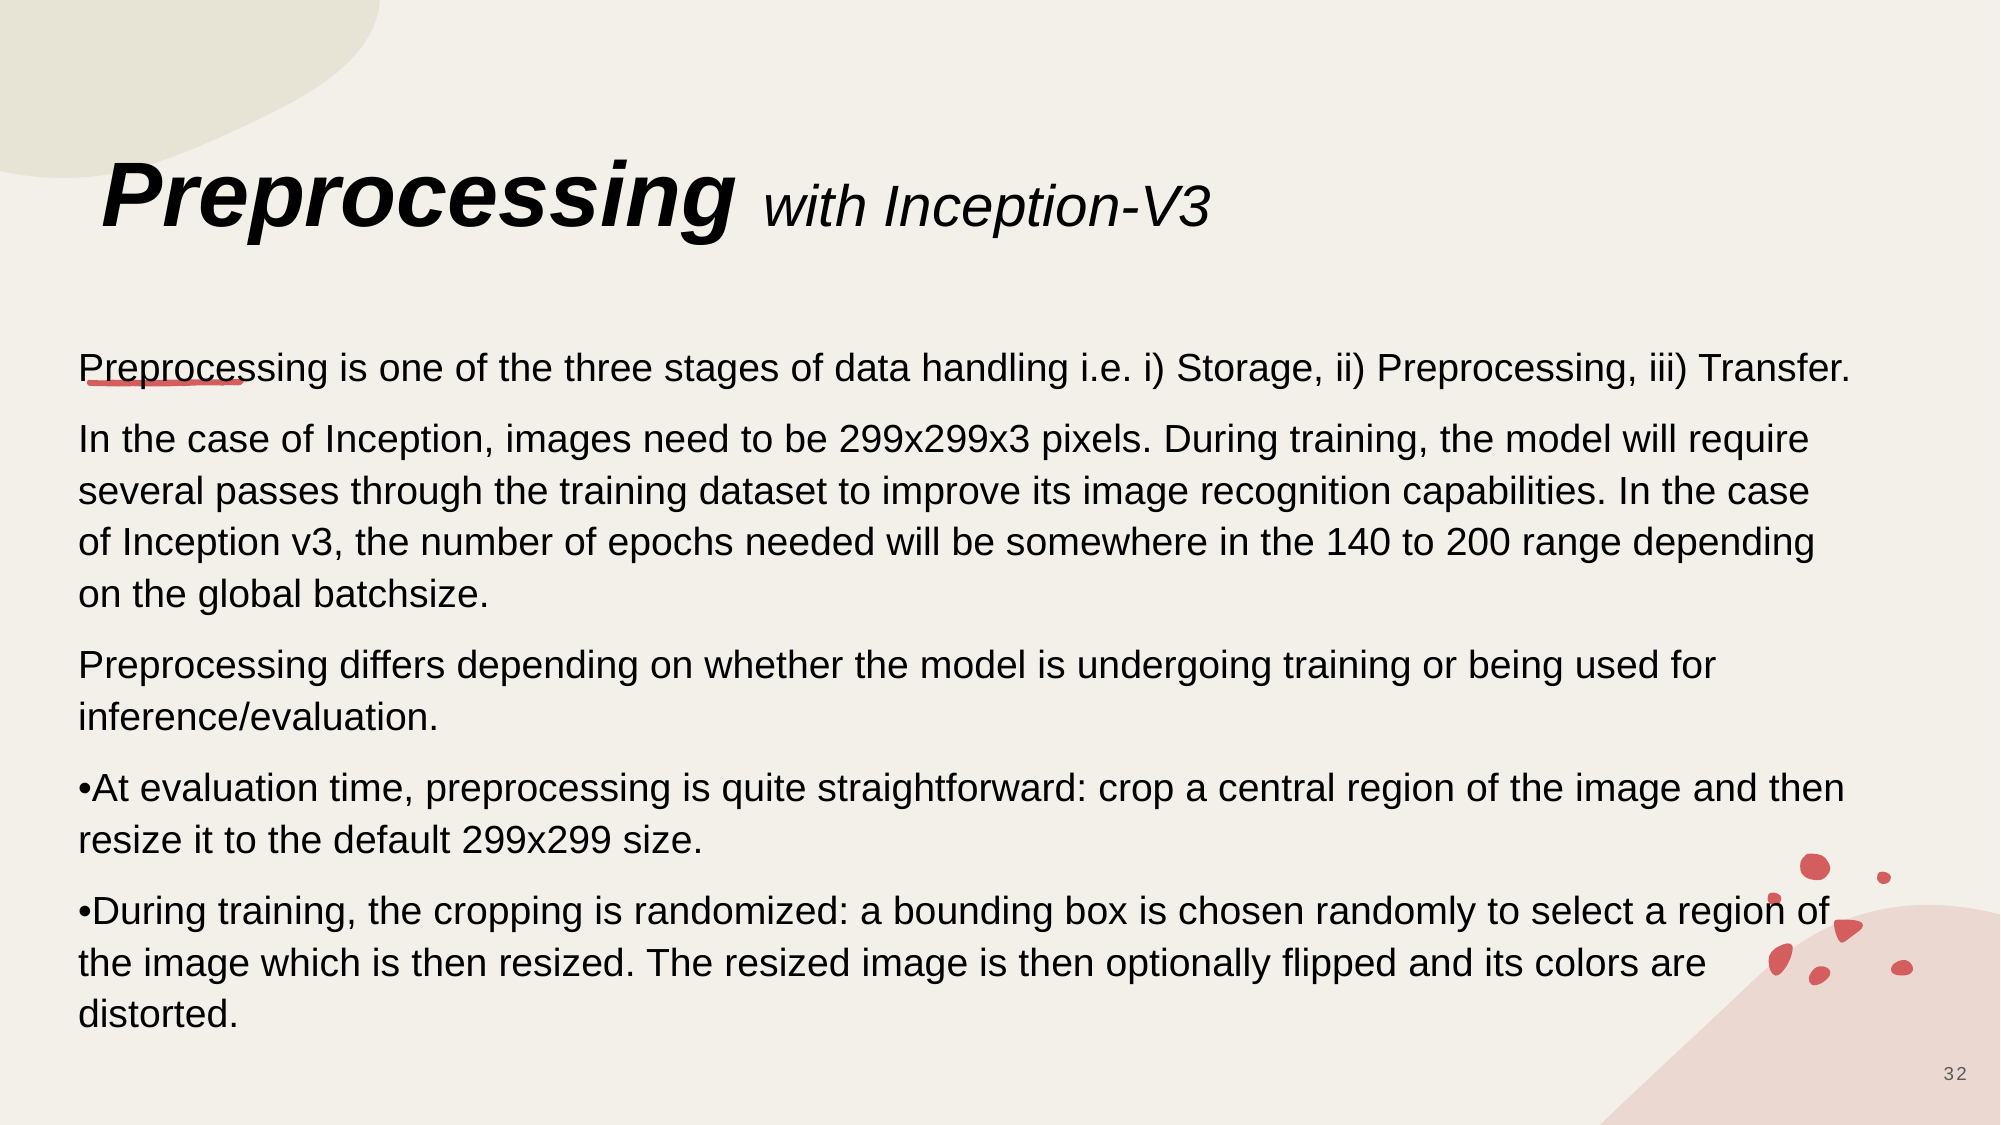

# Preprocessing with Inception-V3
Preprocessing is one of the three stages of data handling i.e. i) Storage, ii) Preprocessing, iii) Transfer.
In the case of Inception, images need to be 299x299x3 pixels. During training, the model will require several passes through the training dataset to improve its image recognition capabilities. In the case of Inception v3, the number of epochs needed will be somewhere in the 140 to 200 range depending on the global batchsize.
Preprocessing differs depending on whether the model is undergoing training or being used for inference/evaluation.
•At evaluation time, preprocessing is quite straightforward: crop a central region of the image and then resize it to the default 299x299 size.
•During training, the cropping is randomized: a bounding box is chosen randomly to select a region of the image which is then resized. The resized image is then optionally flipped and its colors are distorted.

32